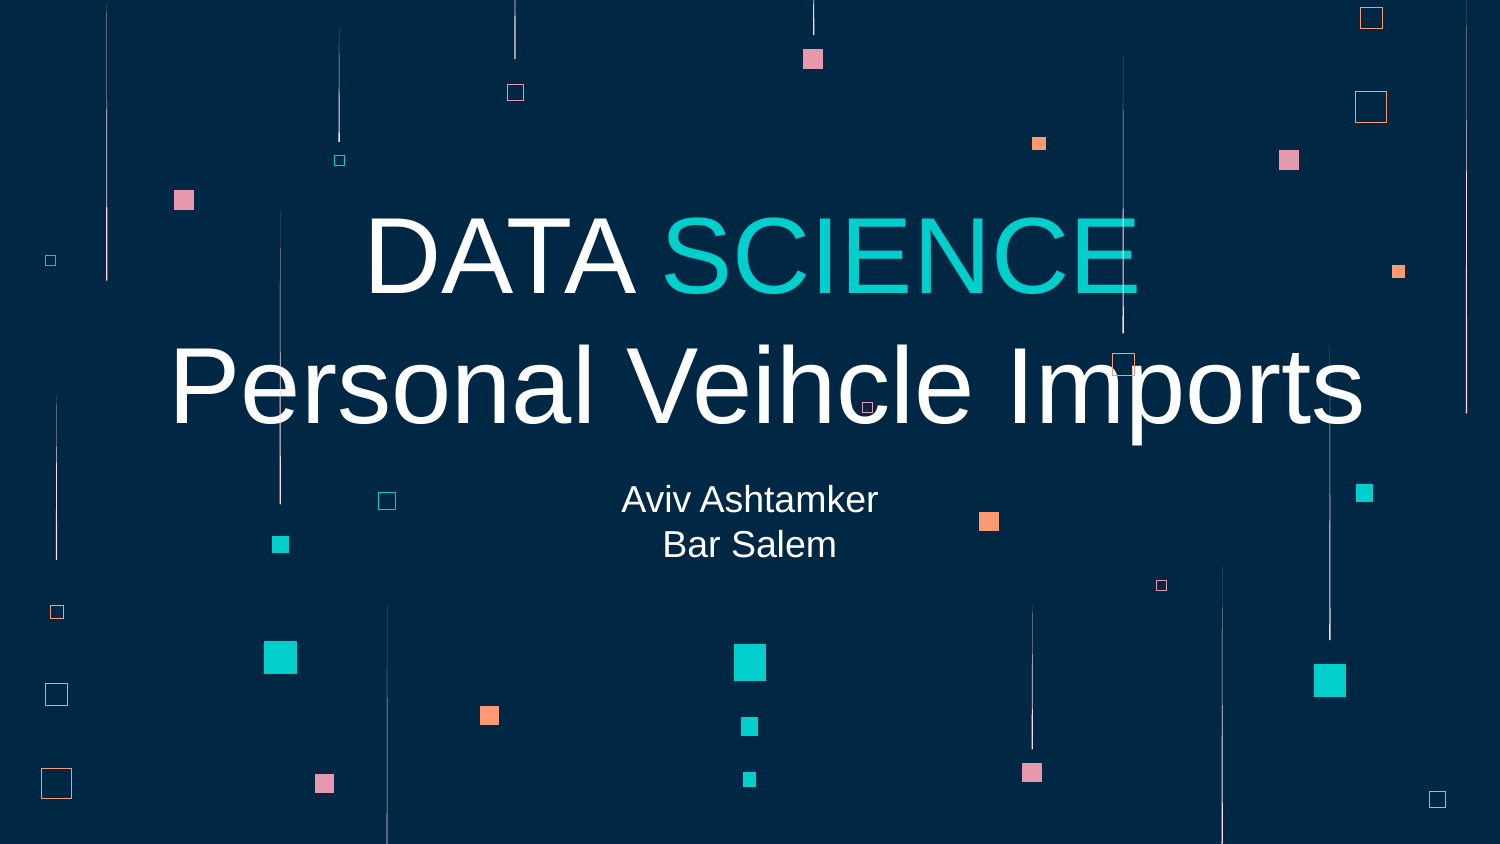

# DATA SCIENCE Personal Veihcle Imports

Aviv Ashtamker
Bar Salem